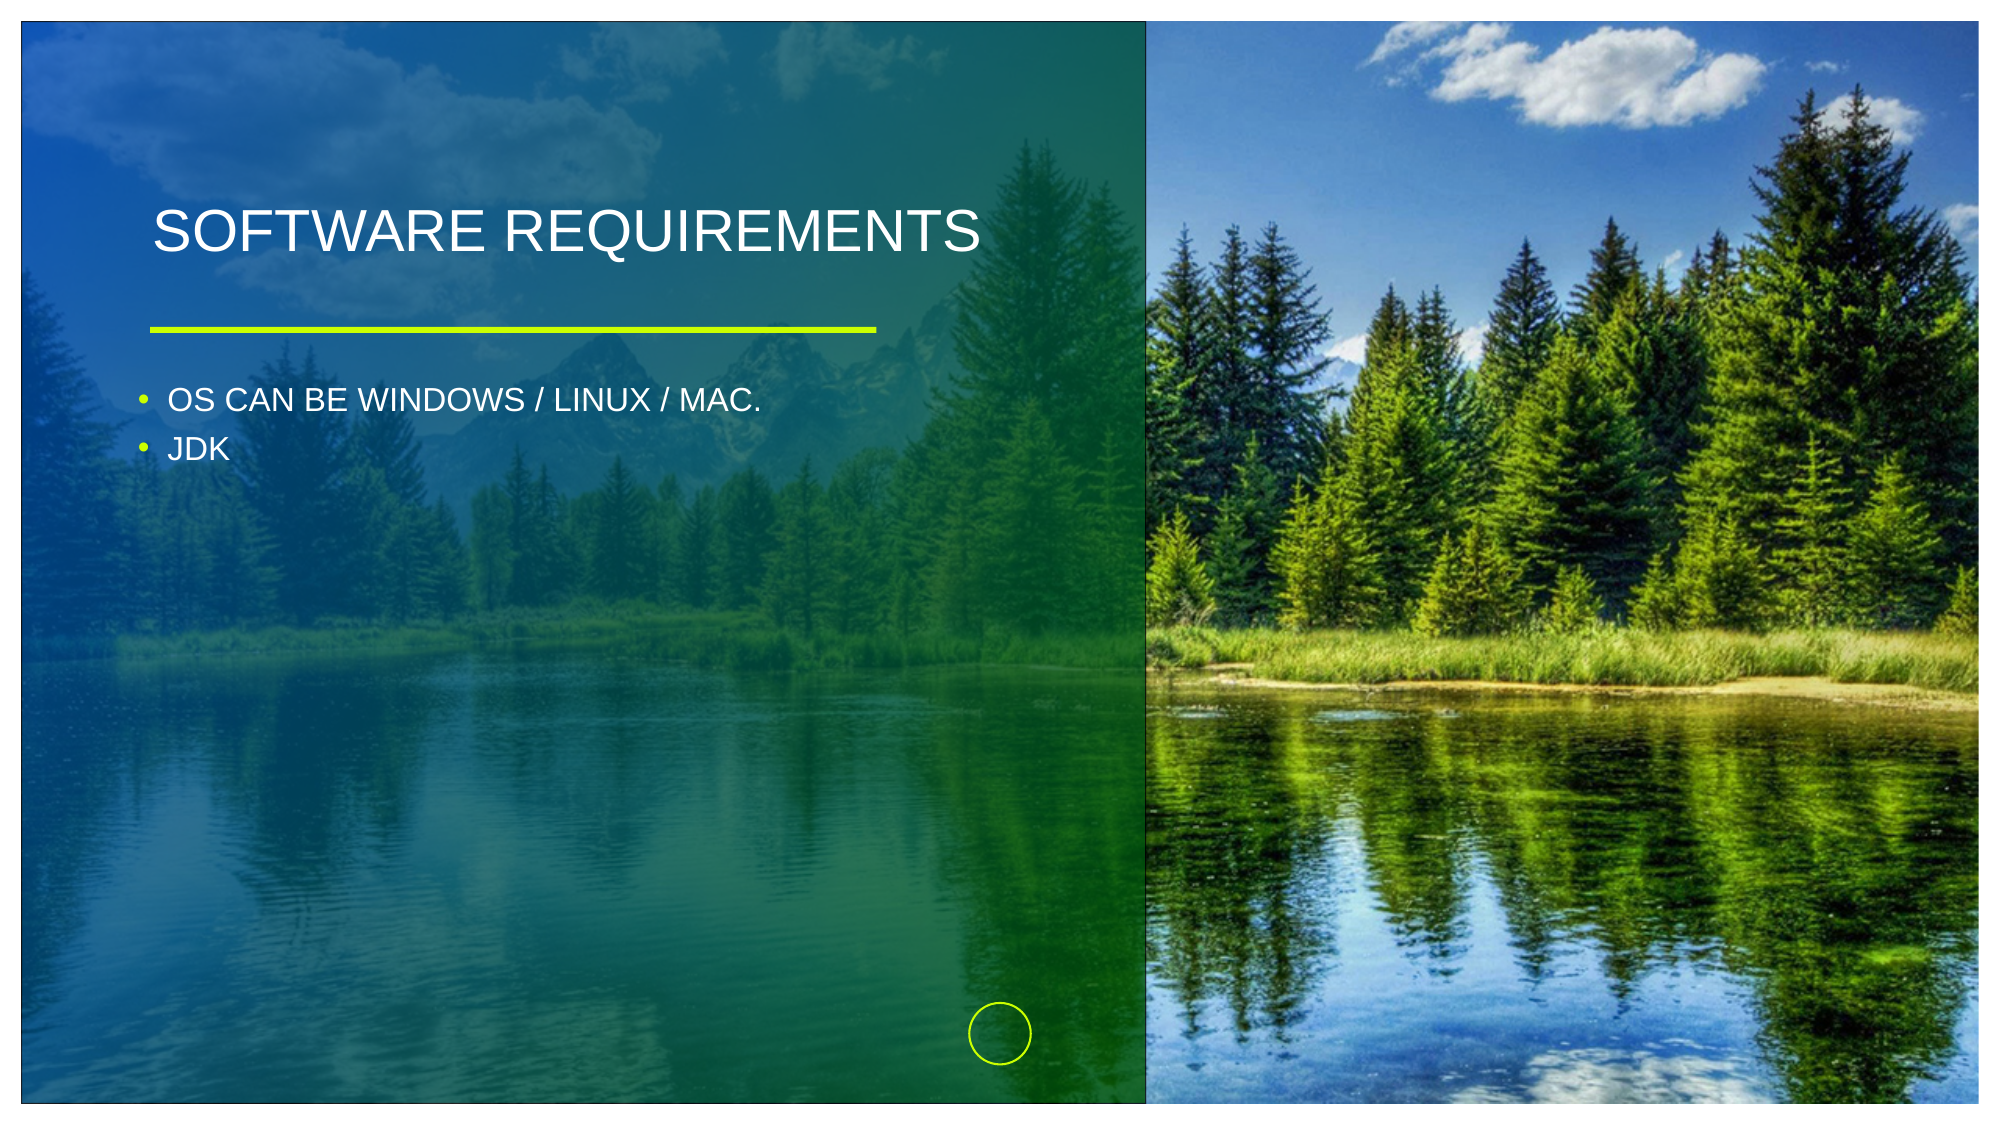

# SOFTWARE REQUIREMENTS
OS CAN BE WINDOWS / LINUX / MAC.
JDK